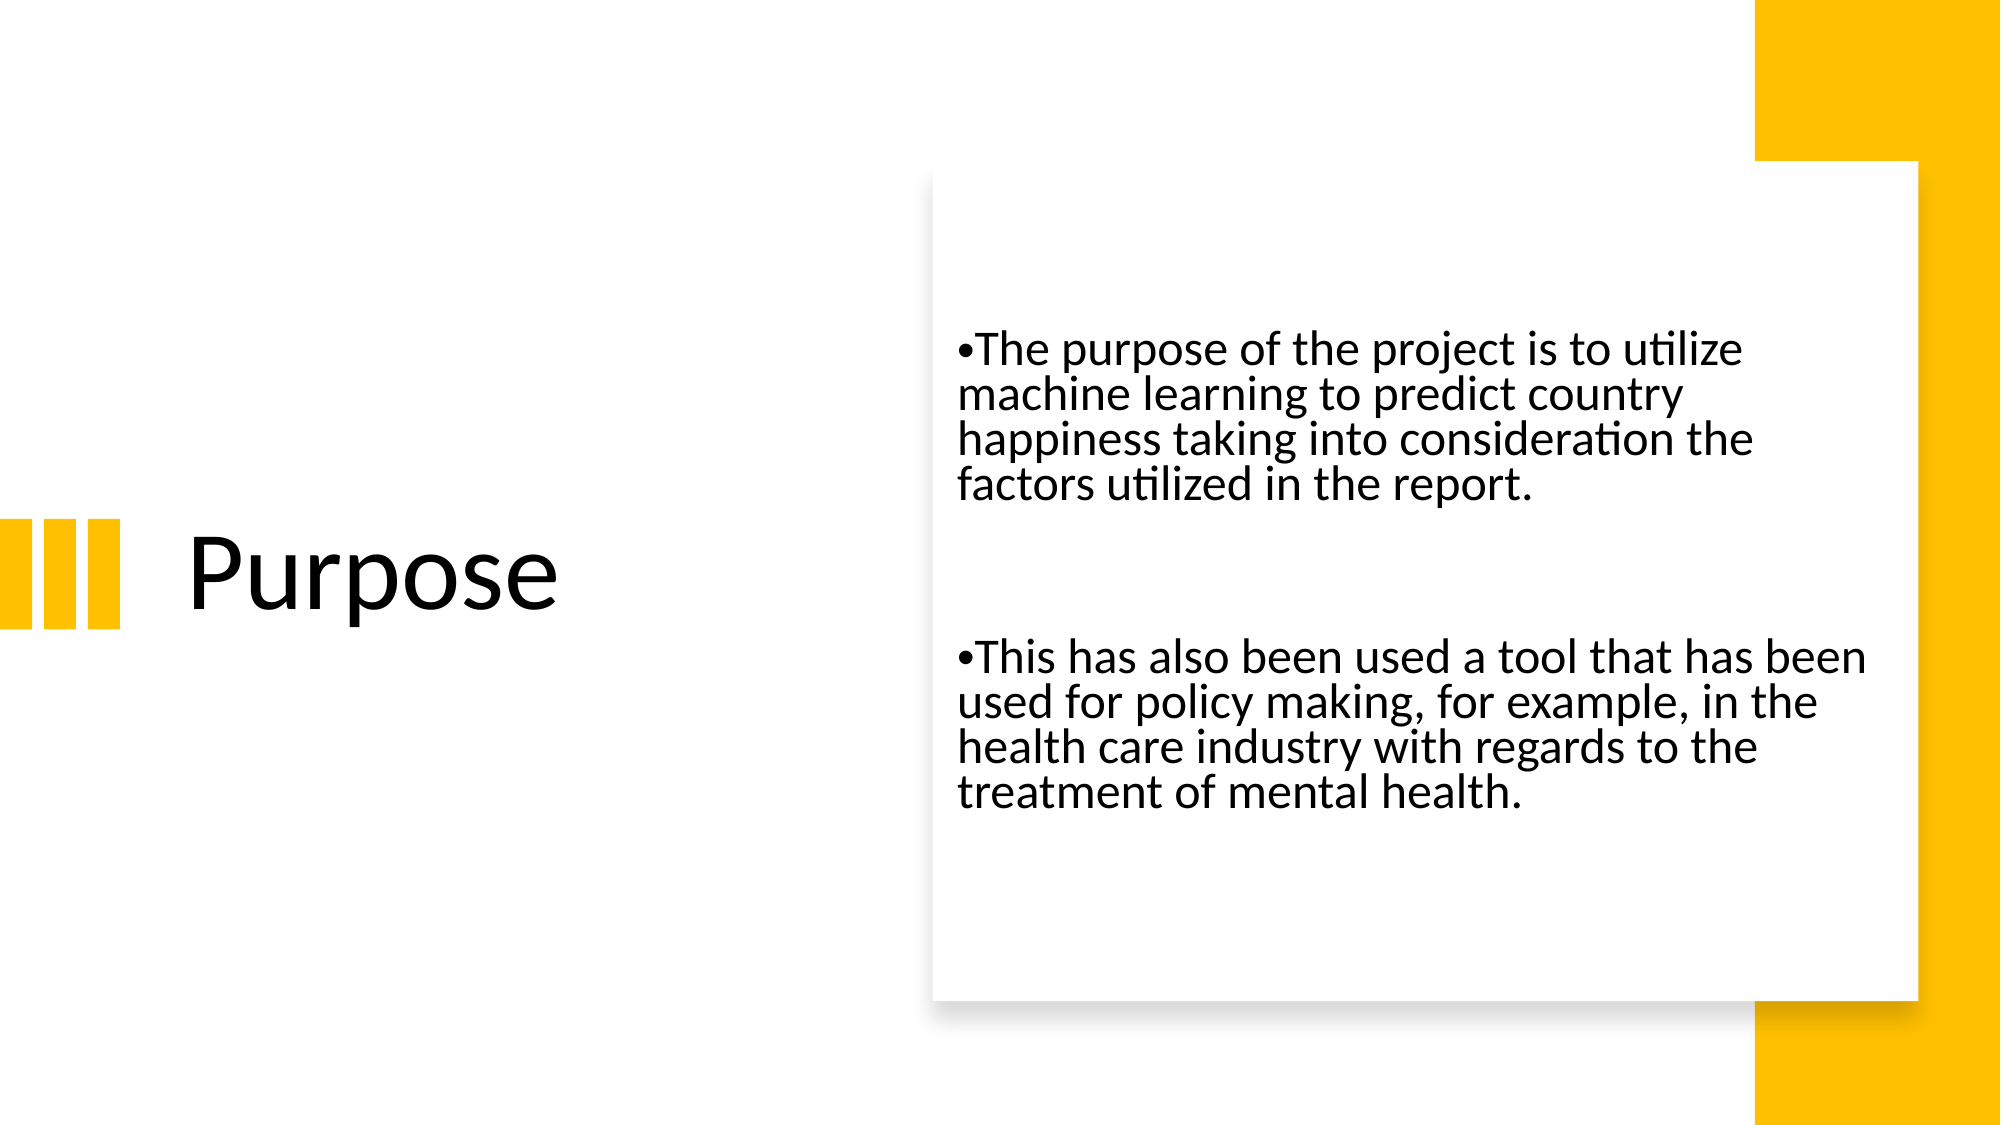

The purpose of the project is to utilize machine learning to predict country happiness taking into consideration the factors utilized in the report.

This has also been used a tool that has been used for policy making, for example, in the health care industry with regards to the treatment of mental health.

# Purpose